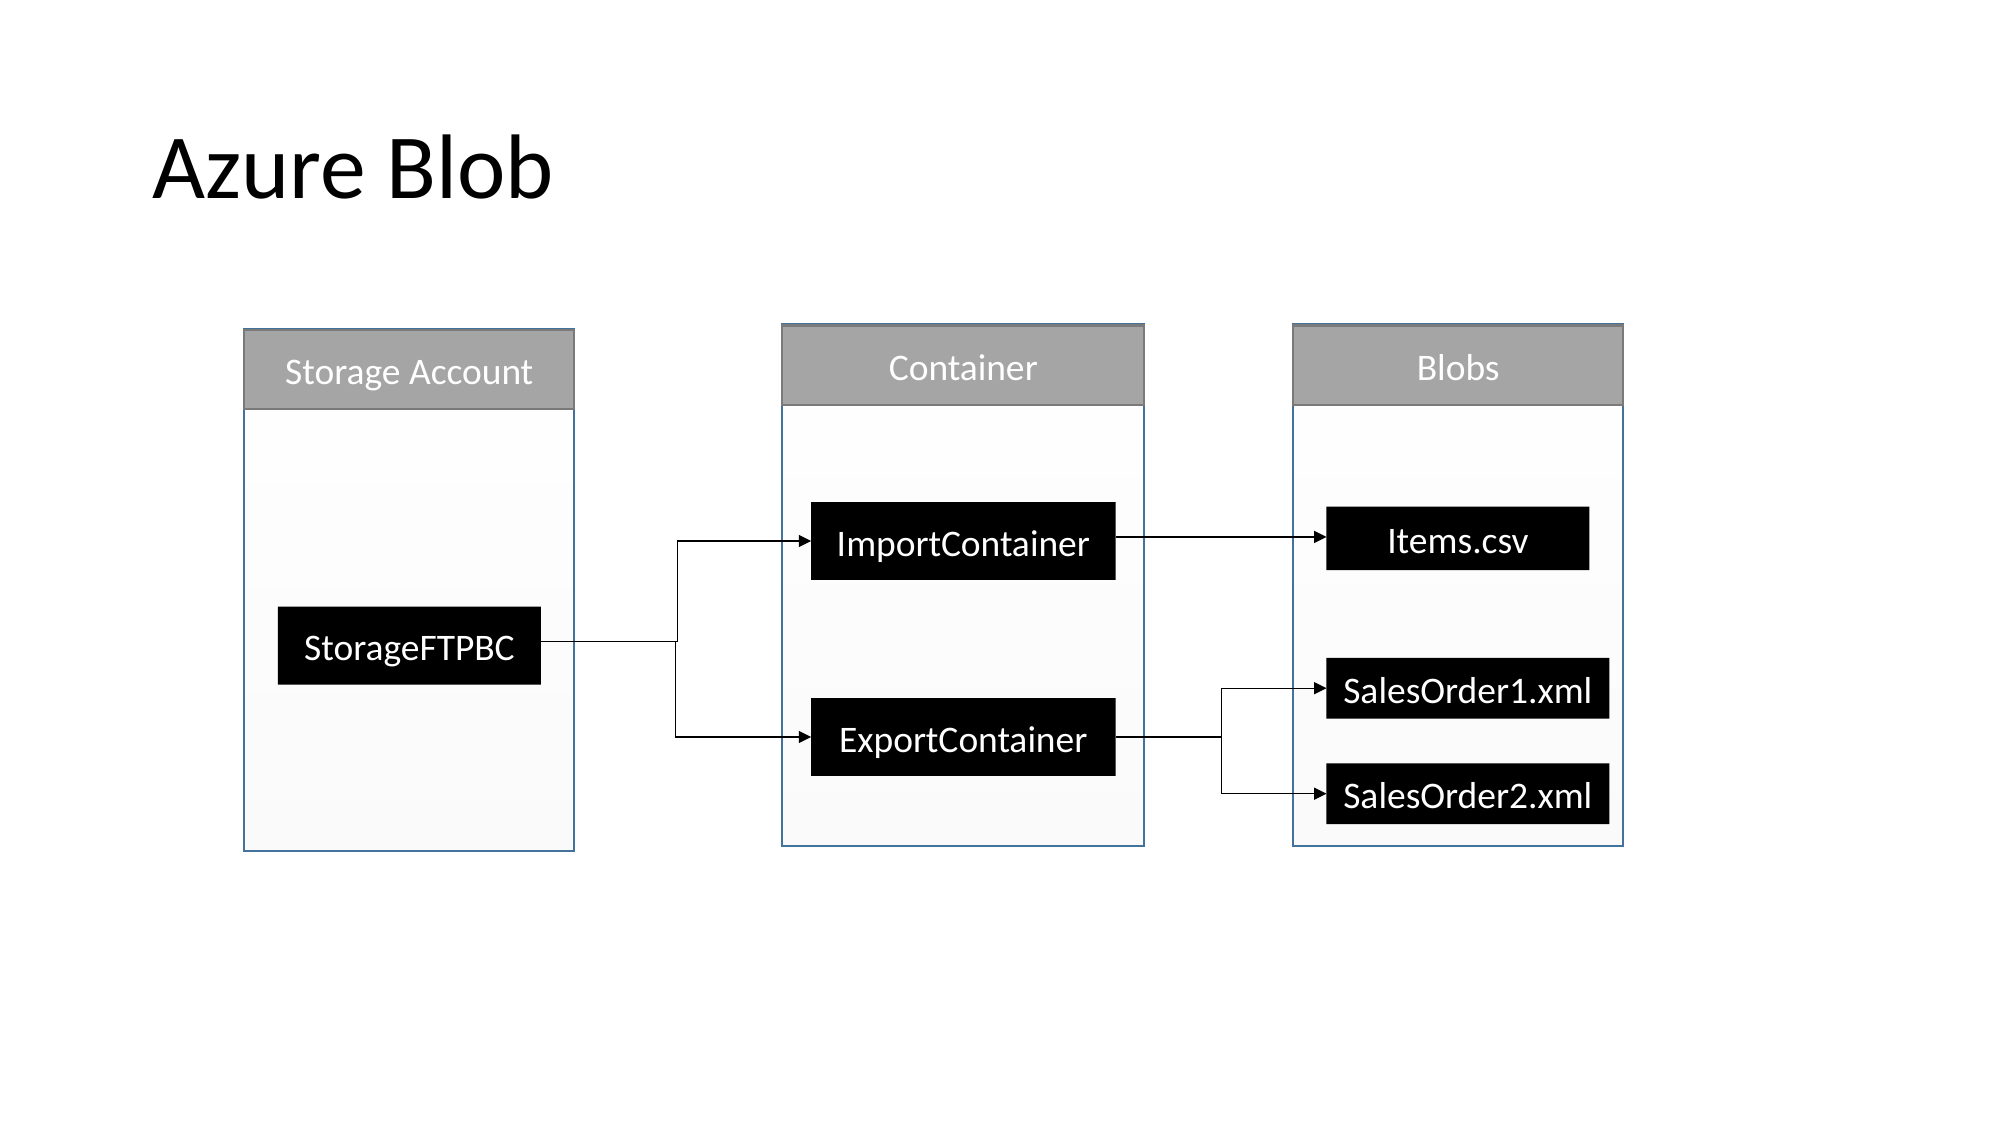

# Azure Blob

Container
Blobs

Storage Account
ImportContainer
Items.csv
StorageFTPBC
SalesOrder1.xml
ExportContainer
SalesOrder2.xml